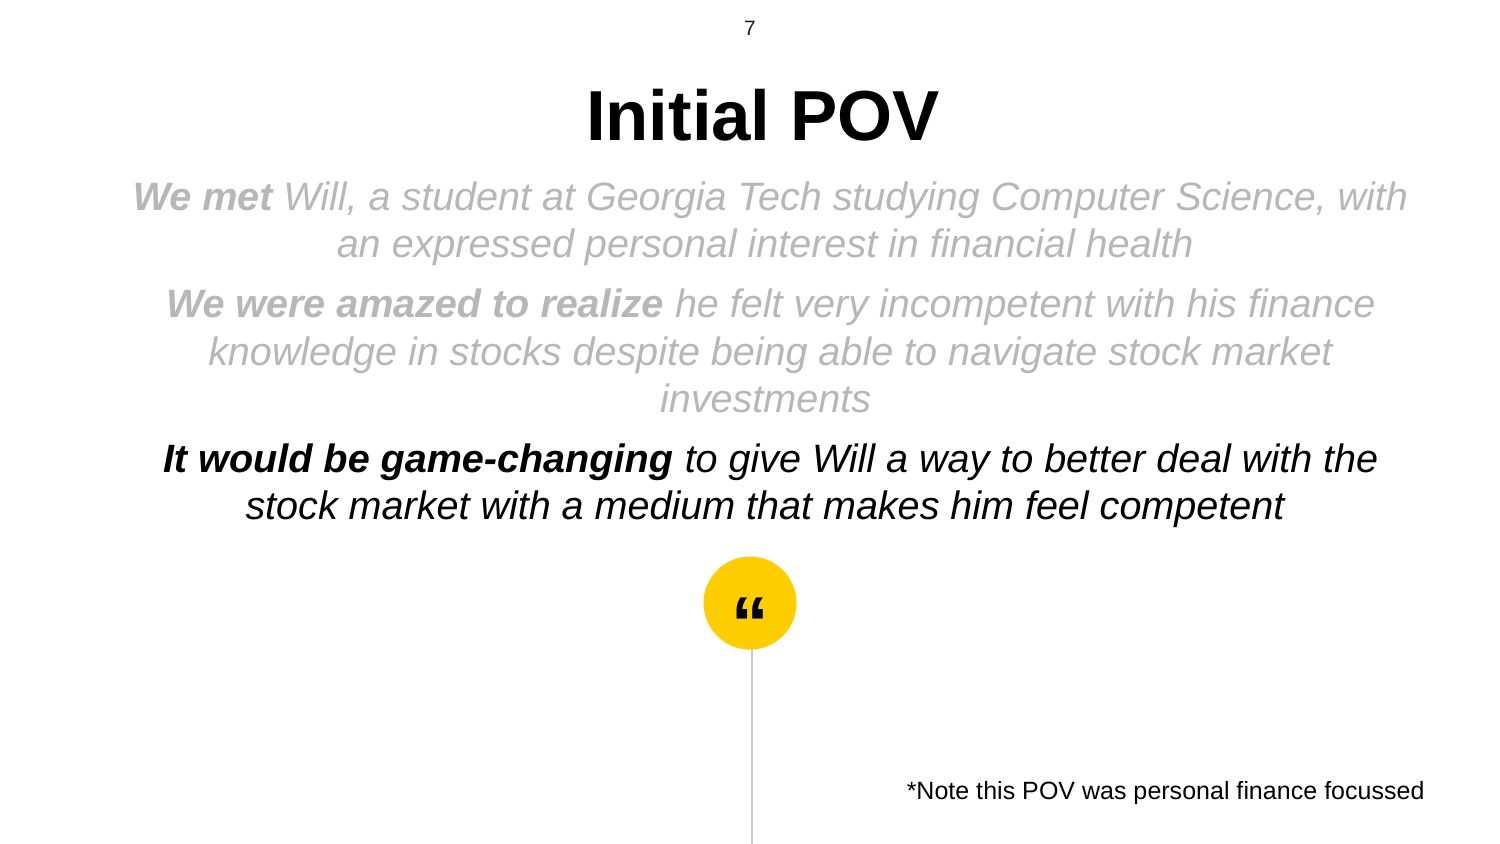

7
Initial POV
We met Will, a student at Georgia Tech studying Computer Science, with an expressed personal interest in financial health
We were amazed to realize he felt very incompetent with his finance knowledge in stocks despite being able to navigate stock market investments
It would be game-changing to give Will a way to better deal with the stock market with a medium that makes him feel competent

*Note this POV was personal finance focussed